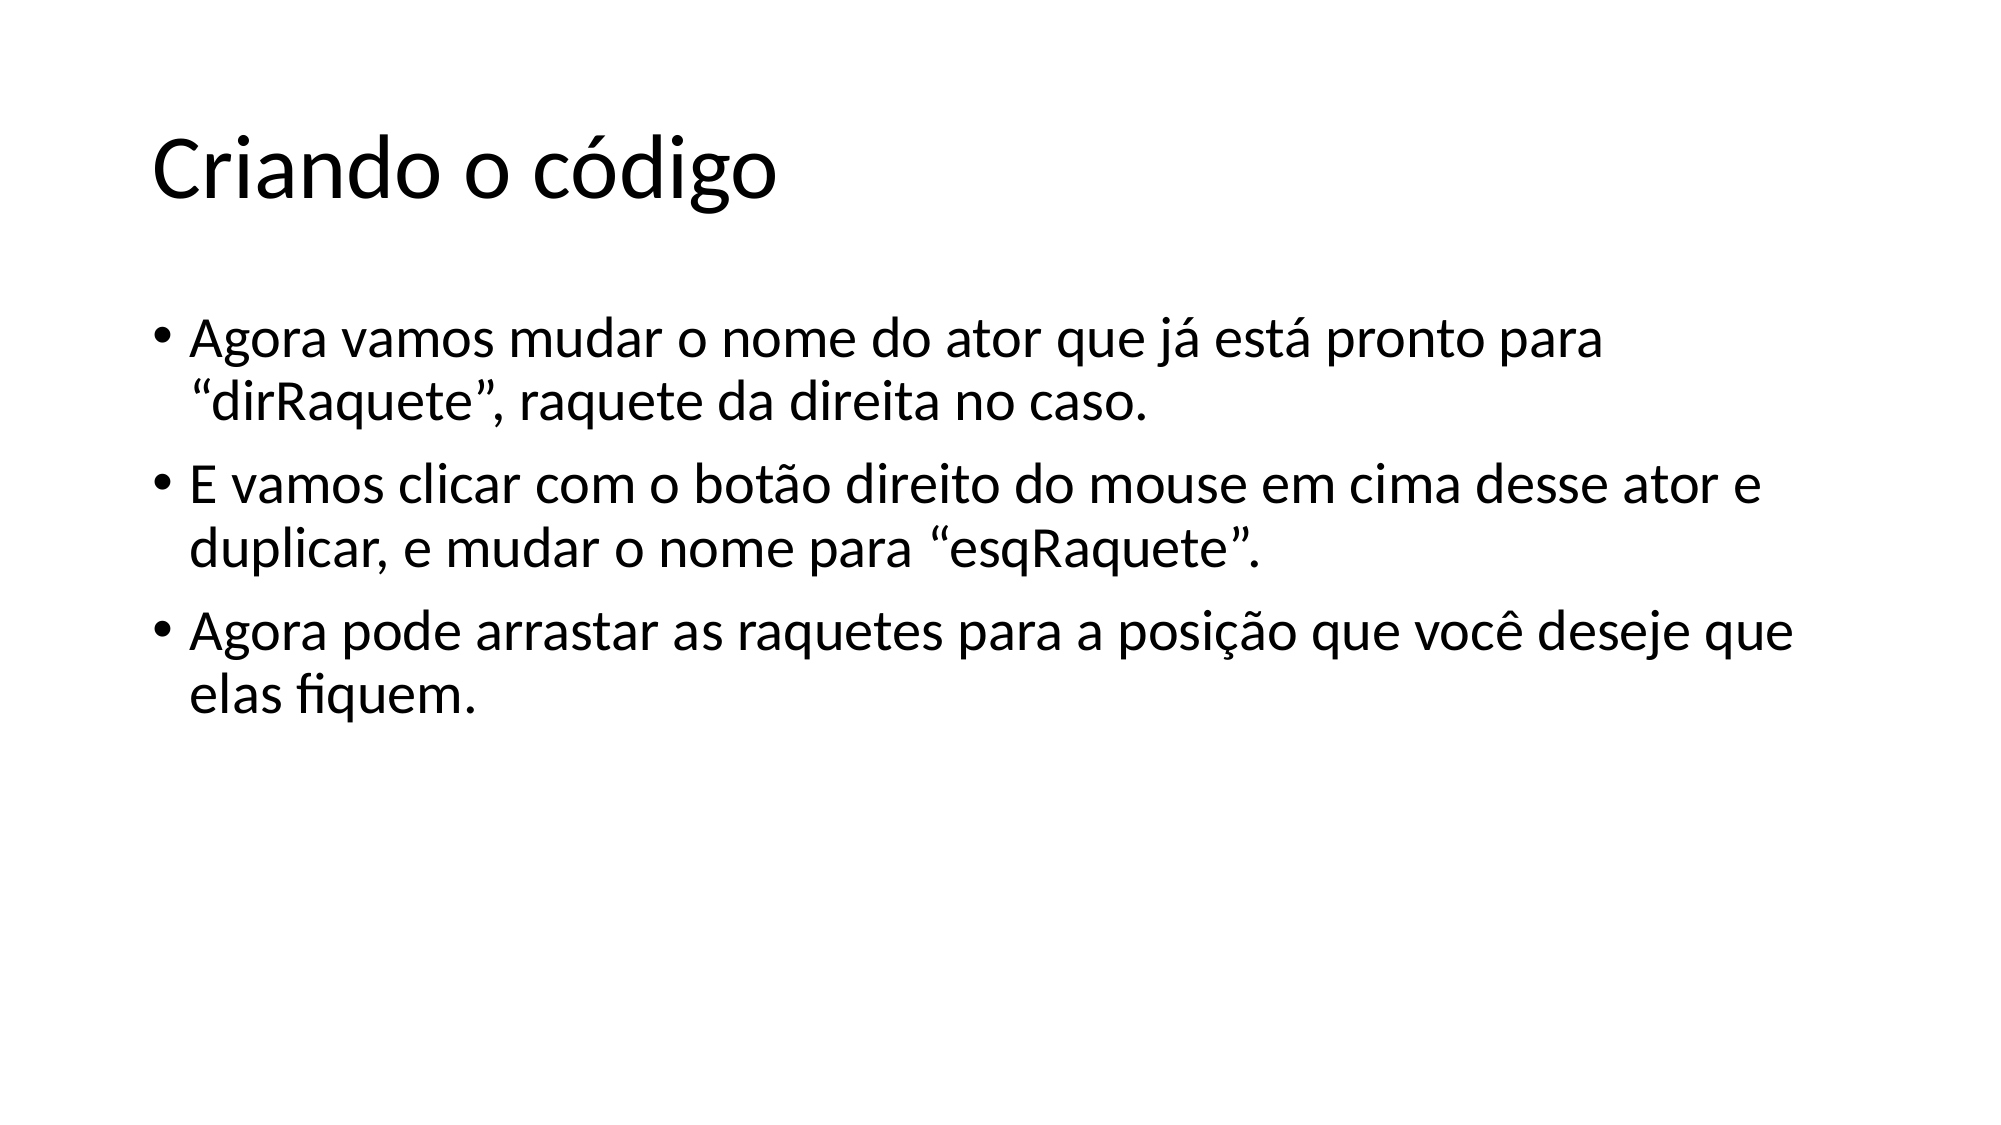

# Criando o código
Agora vamos mudar o nome do ator que já está pronto para “dirRaquete”, raquete da direita no caso.
E vamos clicar com o botão direito do mouse em cima desse ator e duplicar, e mudar o nome para “esqRaquete”.
Agora pode arrastar as raquetes para a posição que você deseje que elas fiquem.